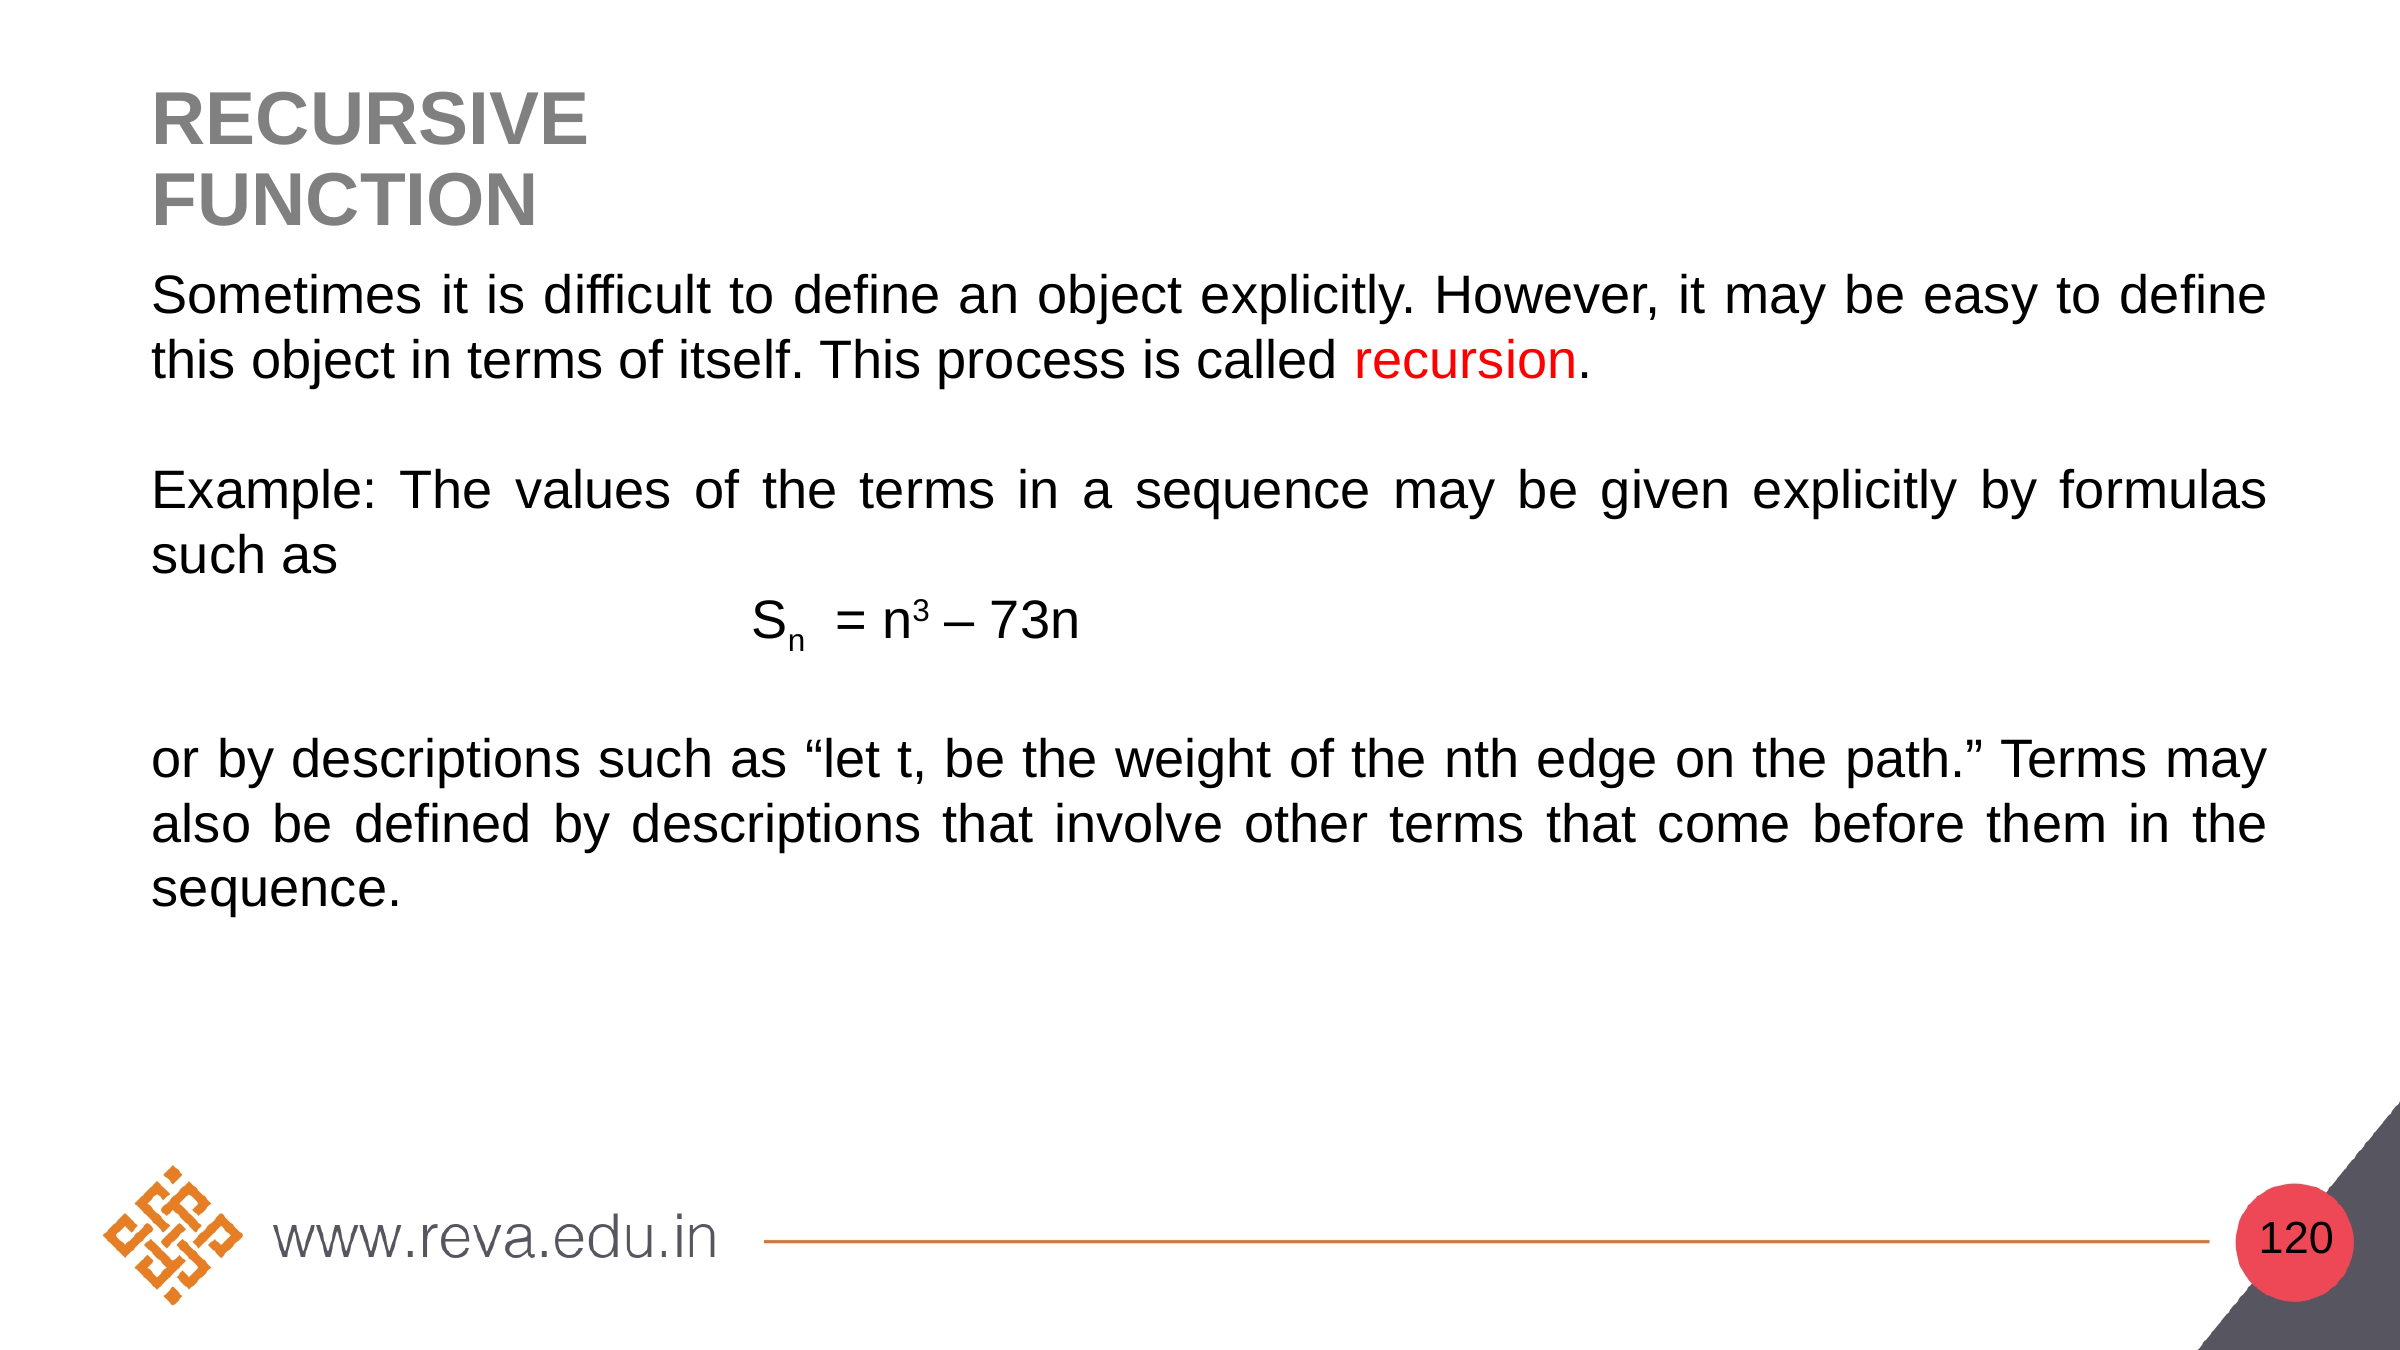

# Recursive Function
Sometimes it is difficult to define an object explicitly. However, it may be easy to define this object in terms of itself. This process is called recursion.

Example: The values of the terms in a sequence may be given explicitly by formulas such as
				Sn  = n3 – 73n

or by descriptions such as “let t, be the weight of the nth edge on the path.” Terms may also be defined by descriptions that involve other terms that come before them in the sequence.

120